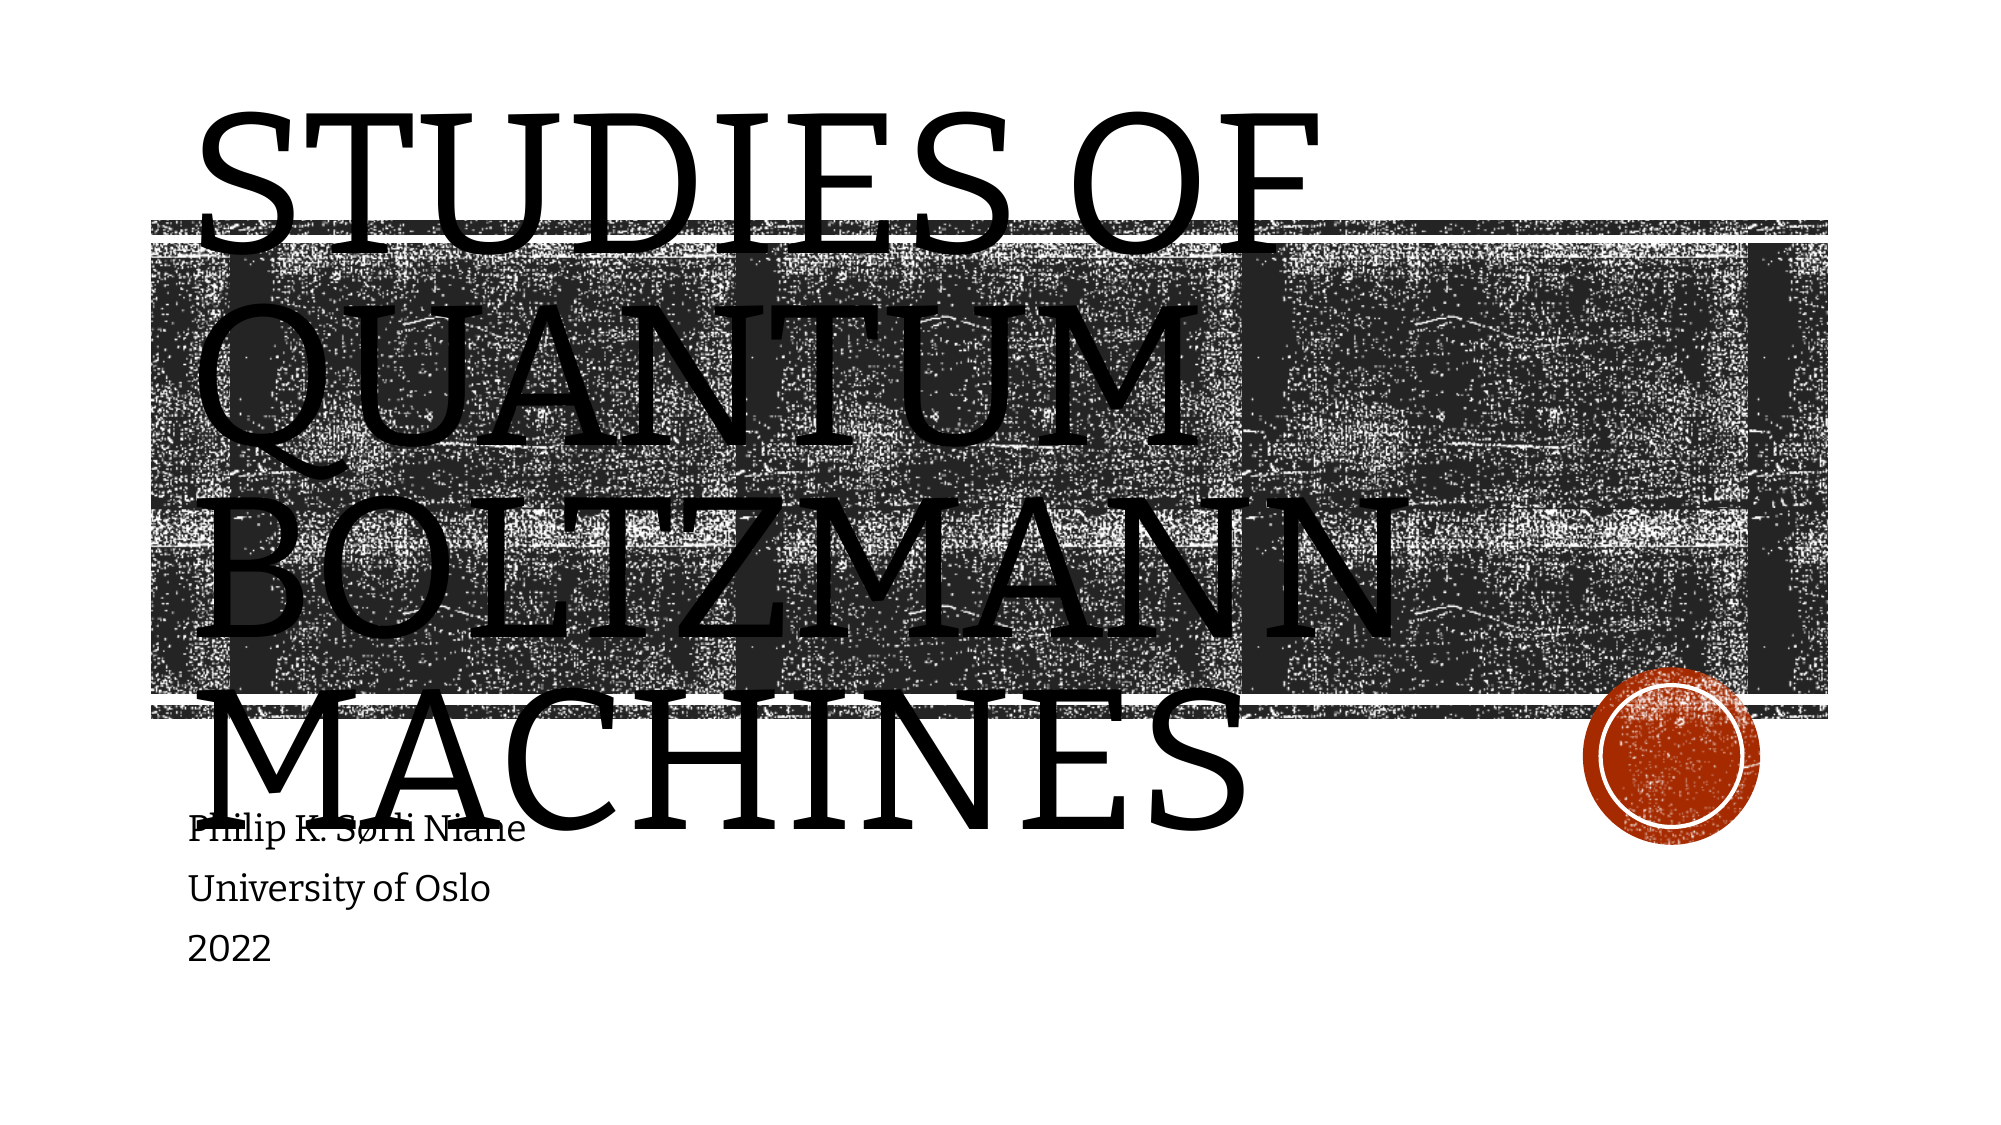

# Studies of quantum boltzmann machines
Philip K. Sørli Niane
University of Oslo
2022